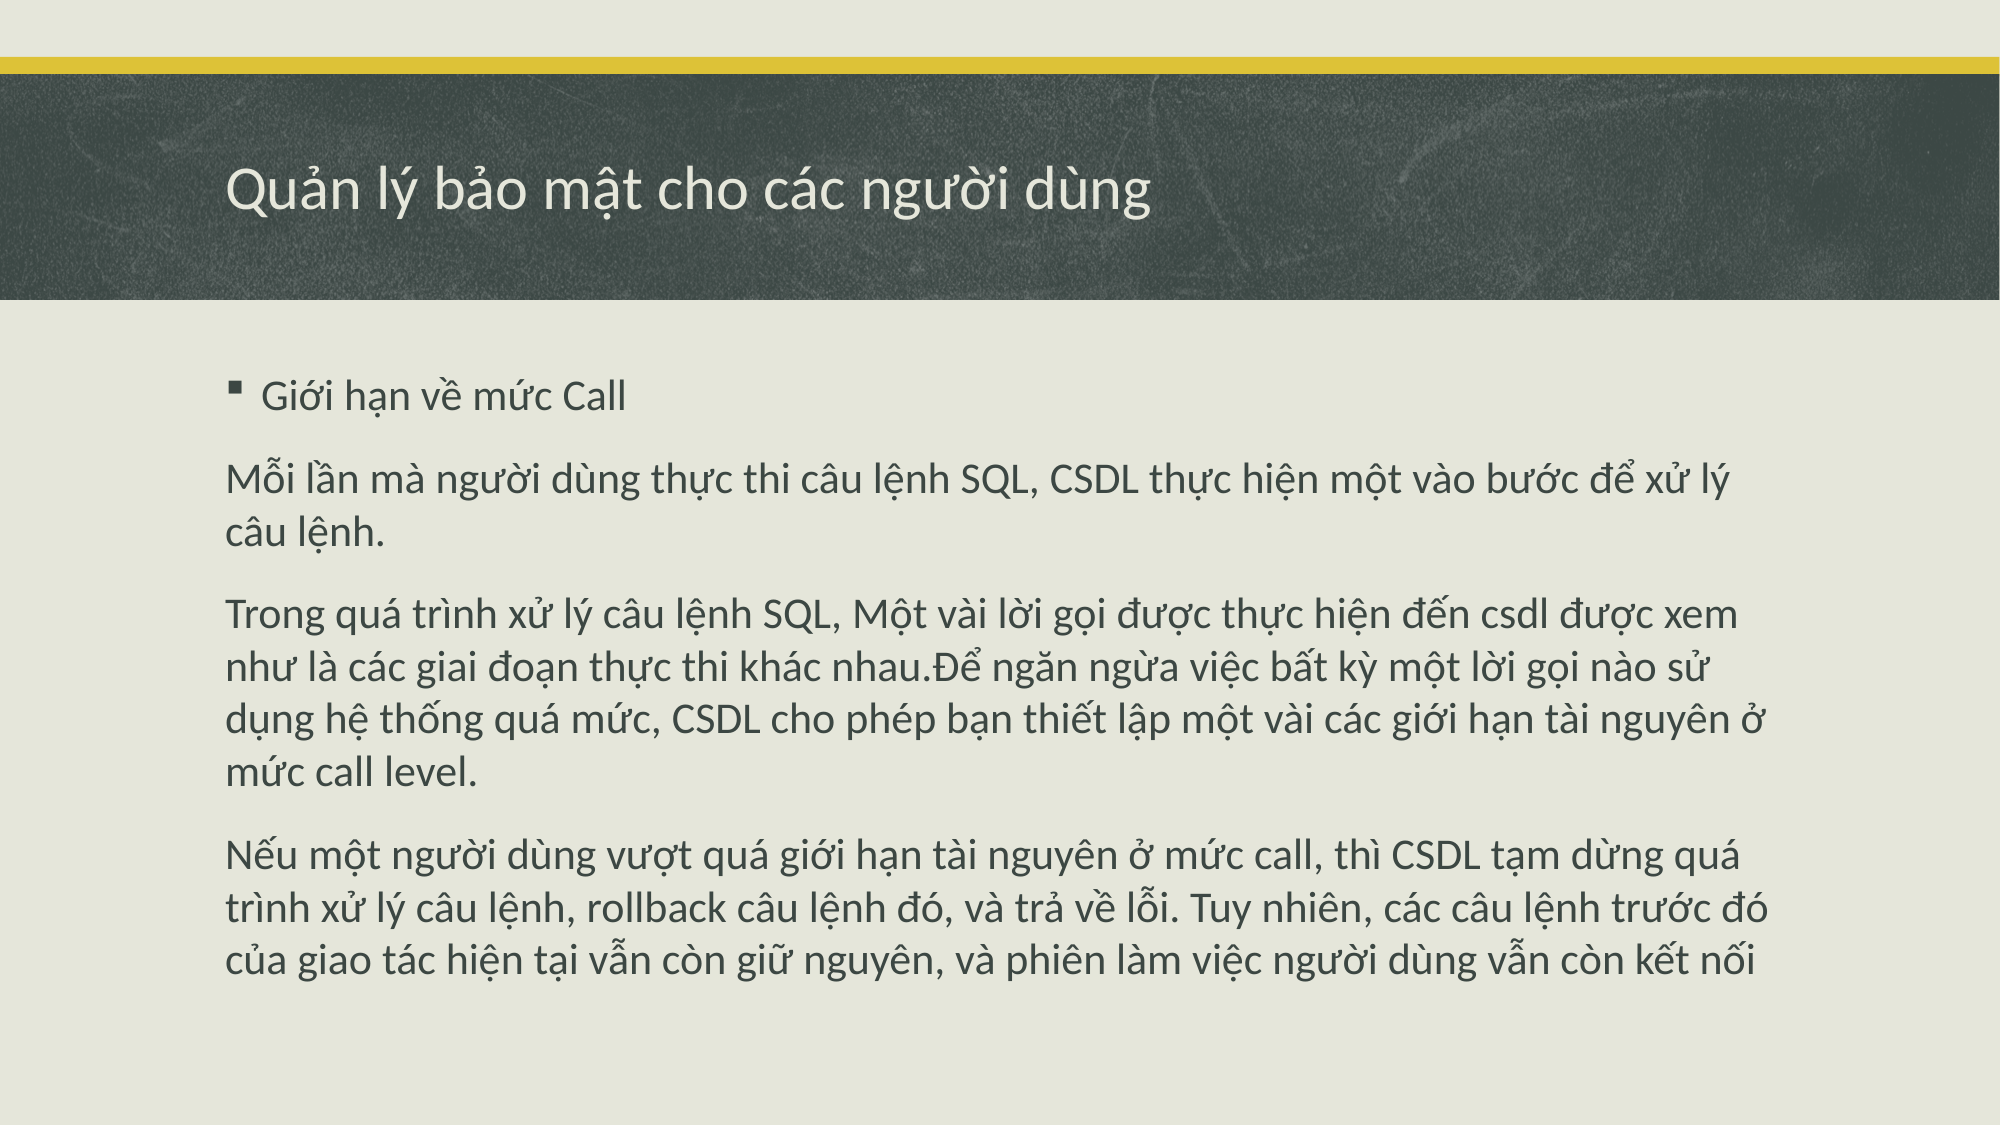

# Quản lý bảo mật cho các người dùng
Giới hạn về mức Call
Mỗi lần mà người dùng thực thi câu lệnh SQL, CSDL thực hiện một vào bước để xử lý câu lệnh.
Trong quá trình xử lý câu lệnh SQL, Một vài lời gọi được thực hiện đến csdl được xem như là các giai đoạn thực thi khác nhau.Để ngăn ngừa việc bất kỳ một lời gọi nào sử dụng hệ thống quá mức, CSDL cho phép bạn thiết lập một vài các giới hạn tài nguyên ở mức call level.
Nếu một người dùng vượt quá giới hạn tài nguyên ở mức call, thì CSDL tạm dừng quá trình xử lý câu lệnh, rollback câu lệnh đó, và trả về lỗi. Tuy nhiên, các câu lệnh trước đó của giao tác hiện tại vẫn còn giữ nguyên, và phiên làm việc người dùng vẫn còn kết nối